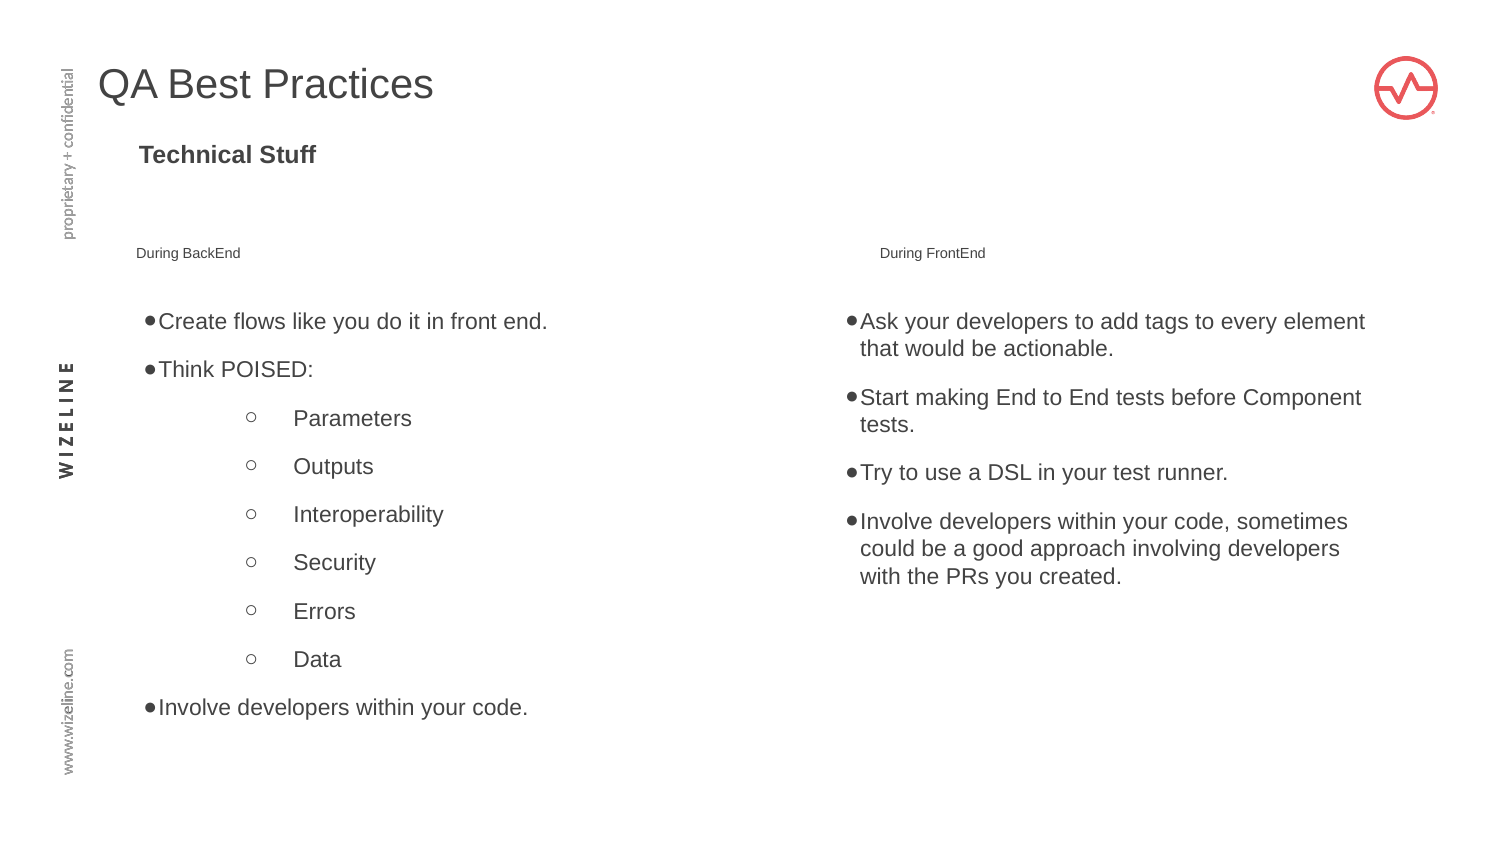

# QA Best Practices
Technical Stuff
During BackEnd
During FrontEnd
Create flows like you do it in front end.
Think POISED:
Parameters
Outputs
Interoperability
Security
Errors
Data
Involve developers within your code.
Ask your developers to add tags to every element that would be actionable.
Start making End to End tests before Component tests.
Try to use a DSL in your test runner.
Involve developers within your code, sometimes could be a good approach involving developers with the PRs you created.